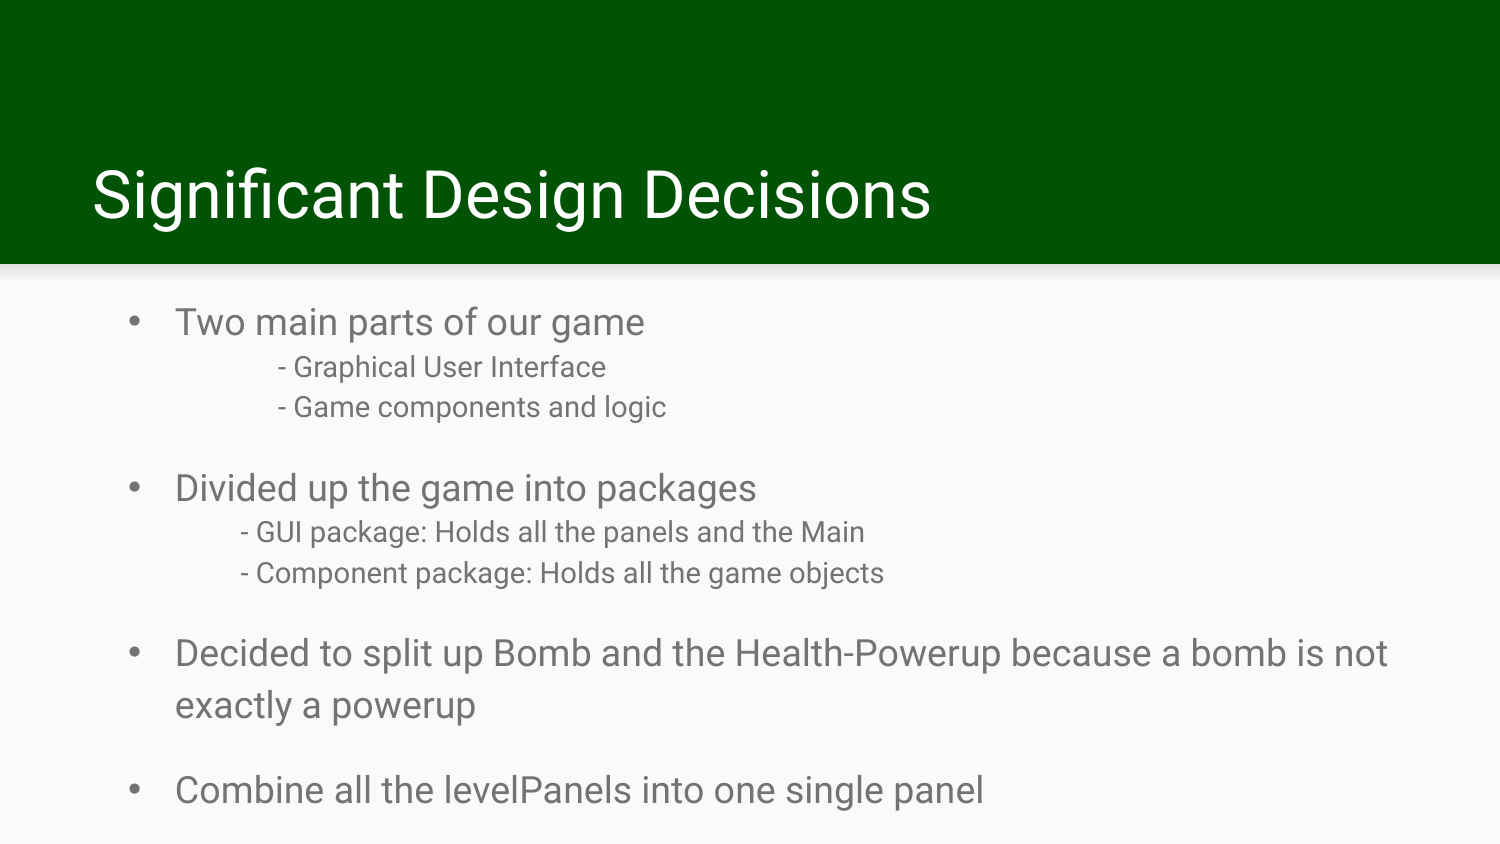

# Significant Design Decisions
Two main parts of our game
	- Graphical User Interface
	- Game components and logic
Divided up the game into packages
	- GUI package: Holds all the panels and the Main
	- Component package: Holds all the game objects
Decided to split up Bomb and the Health-Powerup because a bomb is not exactly a powerup
Combine all the levelPanels into one single panel